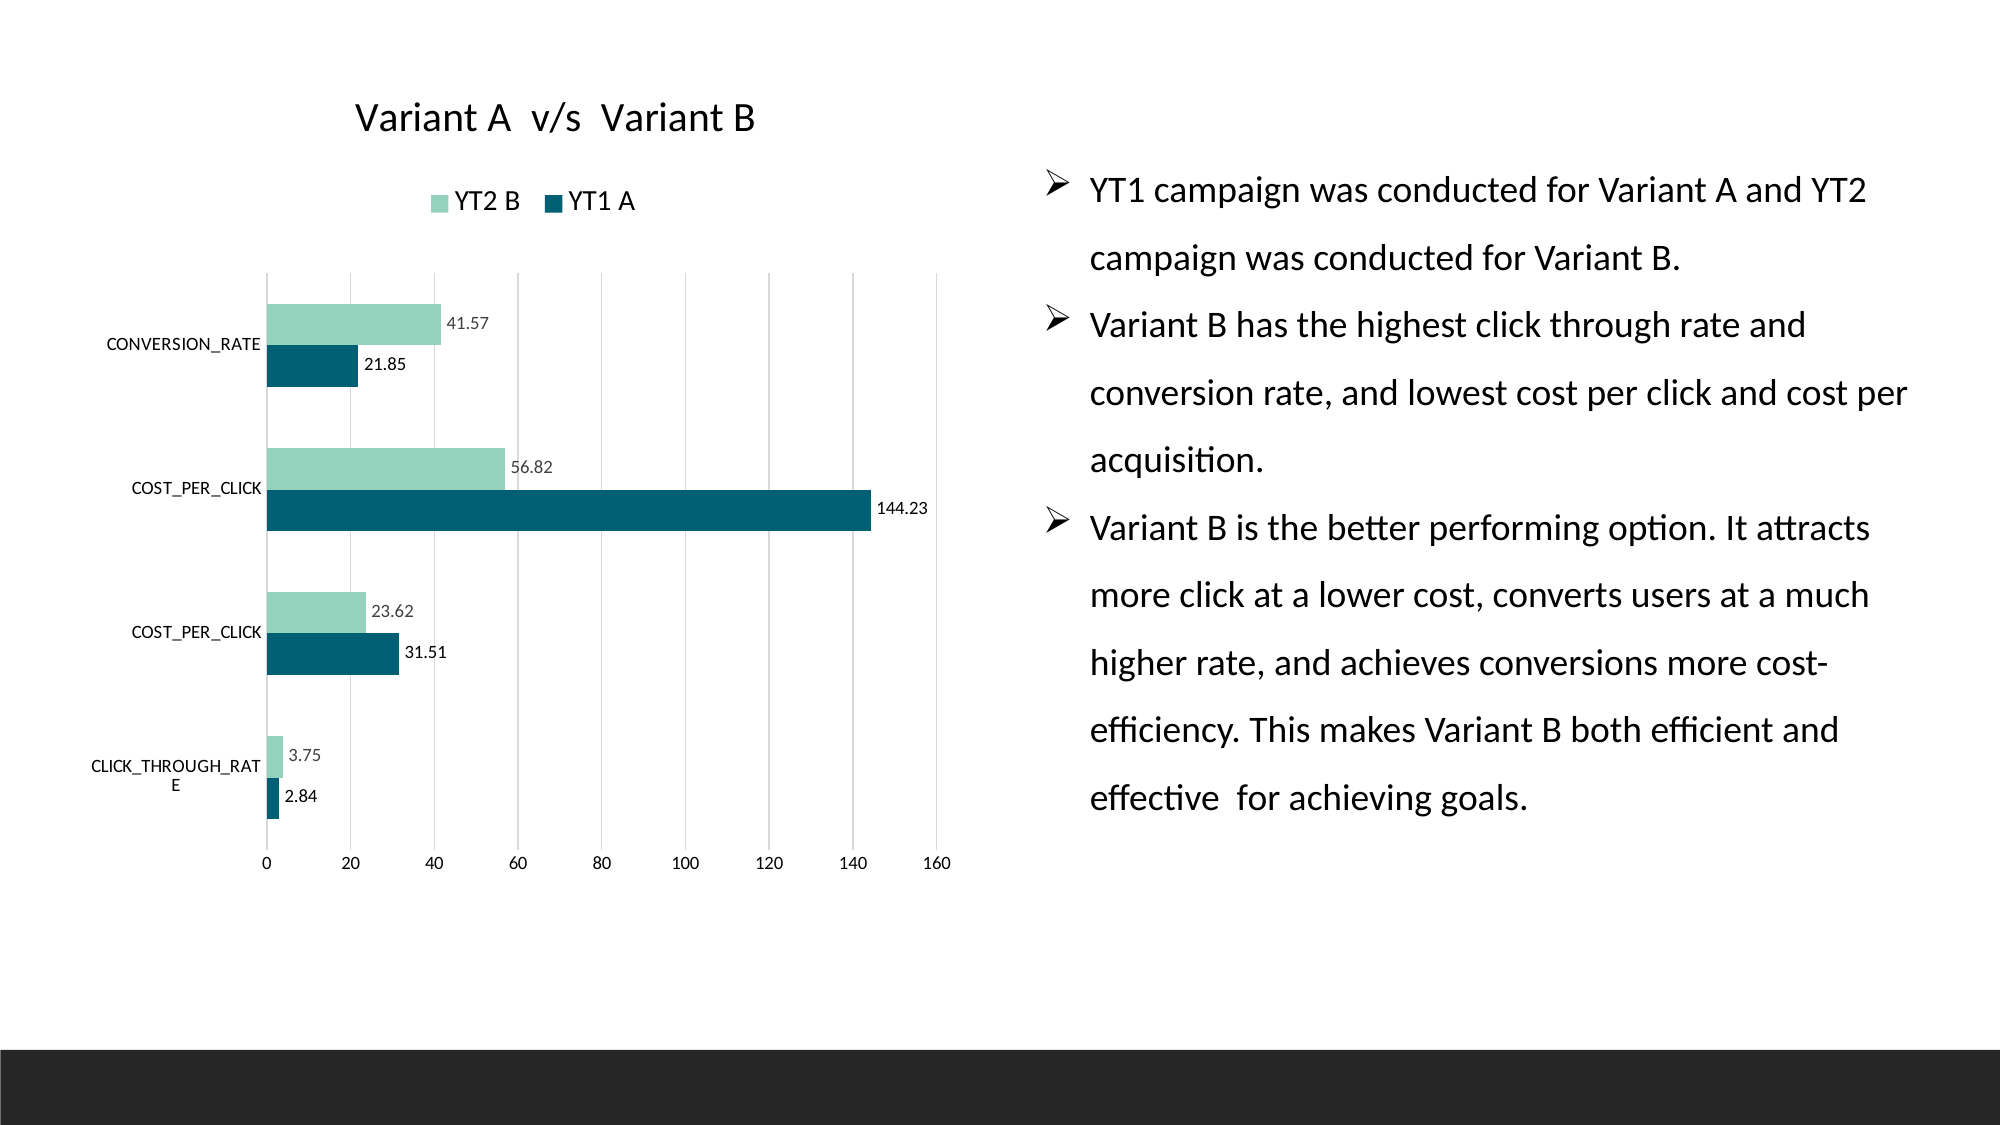

### Chart: Variant A  v/s  Variant B

| Category | YT1 | YT2 |
|---|---|---|
| CLICK_THROUGH_RATE | 2.84 | 3.75 |
| COST_PER_CLICK | 31.51 | 23.62 |
| COST_PER_CLICK | 144.23 | 56.82 |
| CONVERSION_RATE | 21.85 | 41.57 |
YT1 campaign was conducted for Variant A and YT2 campaign was conducted for Variant B.
Variant B has the highest click through rate and conversion rate, and lowest cost per click and cost per acquisition.
Variant B is the better performing option. It attracts more click at a lower cost, converts users at a much higher rate, and achieves conversions more cost-efficiency. This makes Variant B both efficient and effective  for achieving goals.